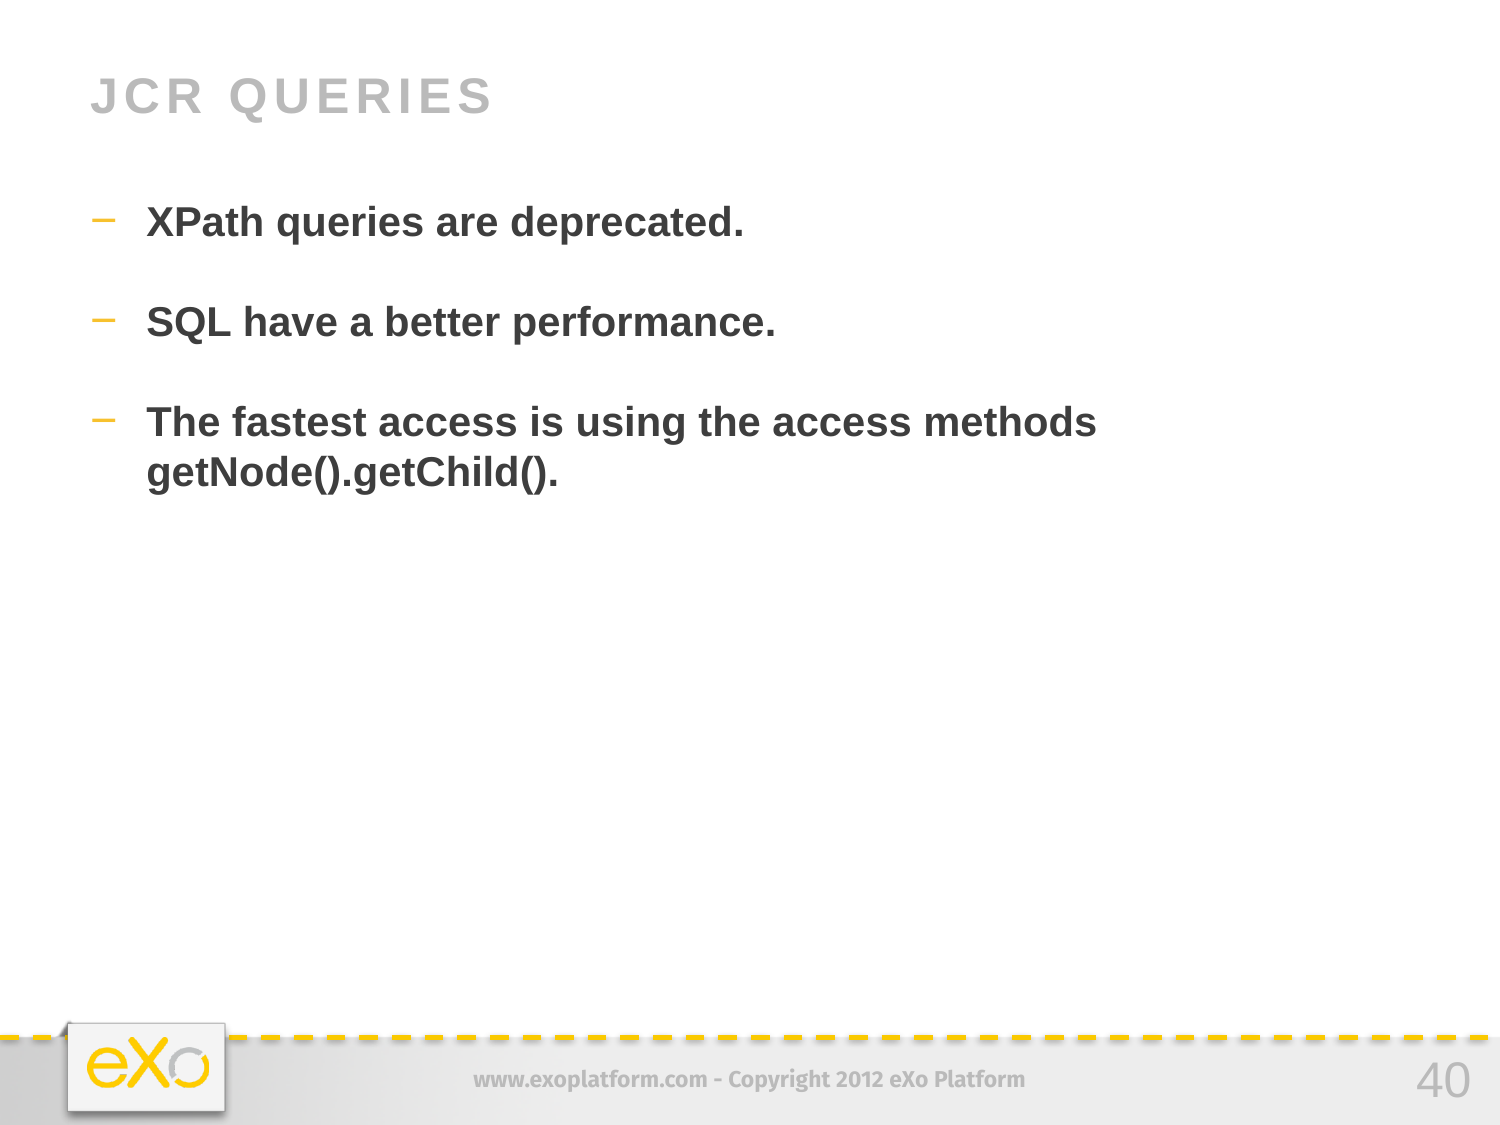

# JCR Queries
XPath queries are deprecated.

SQL have a better performance.

The fastest access is using the access methods getNode().getChild().